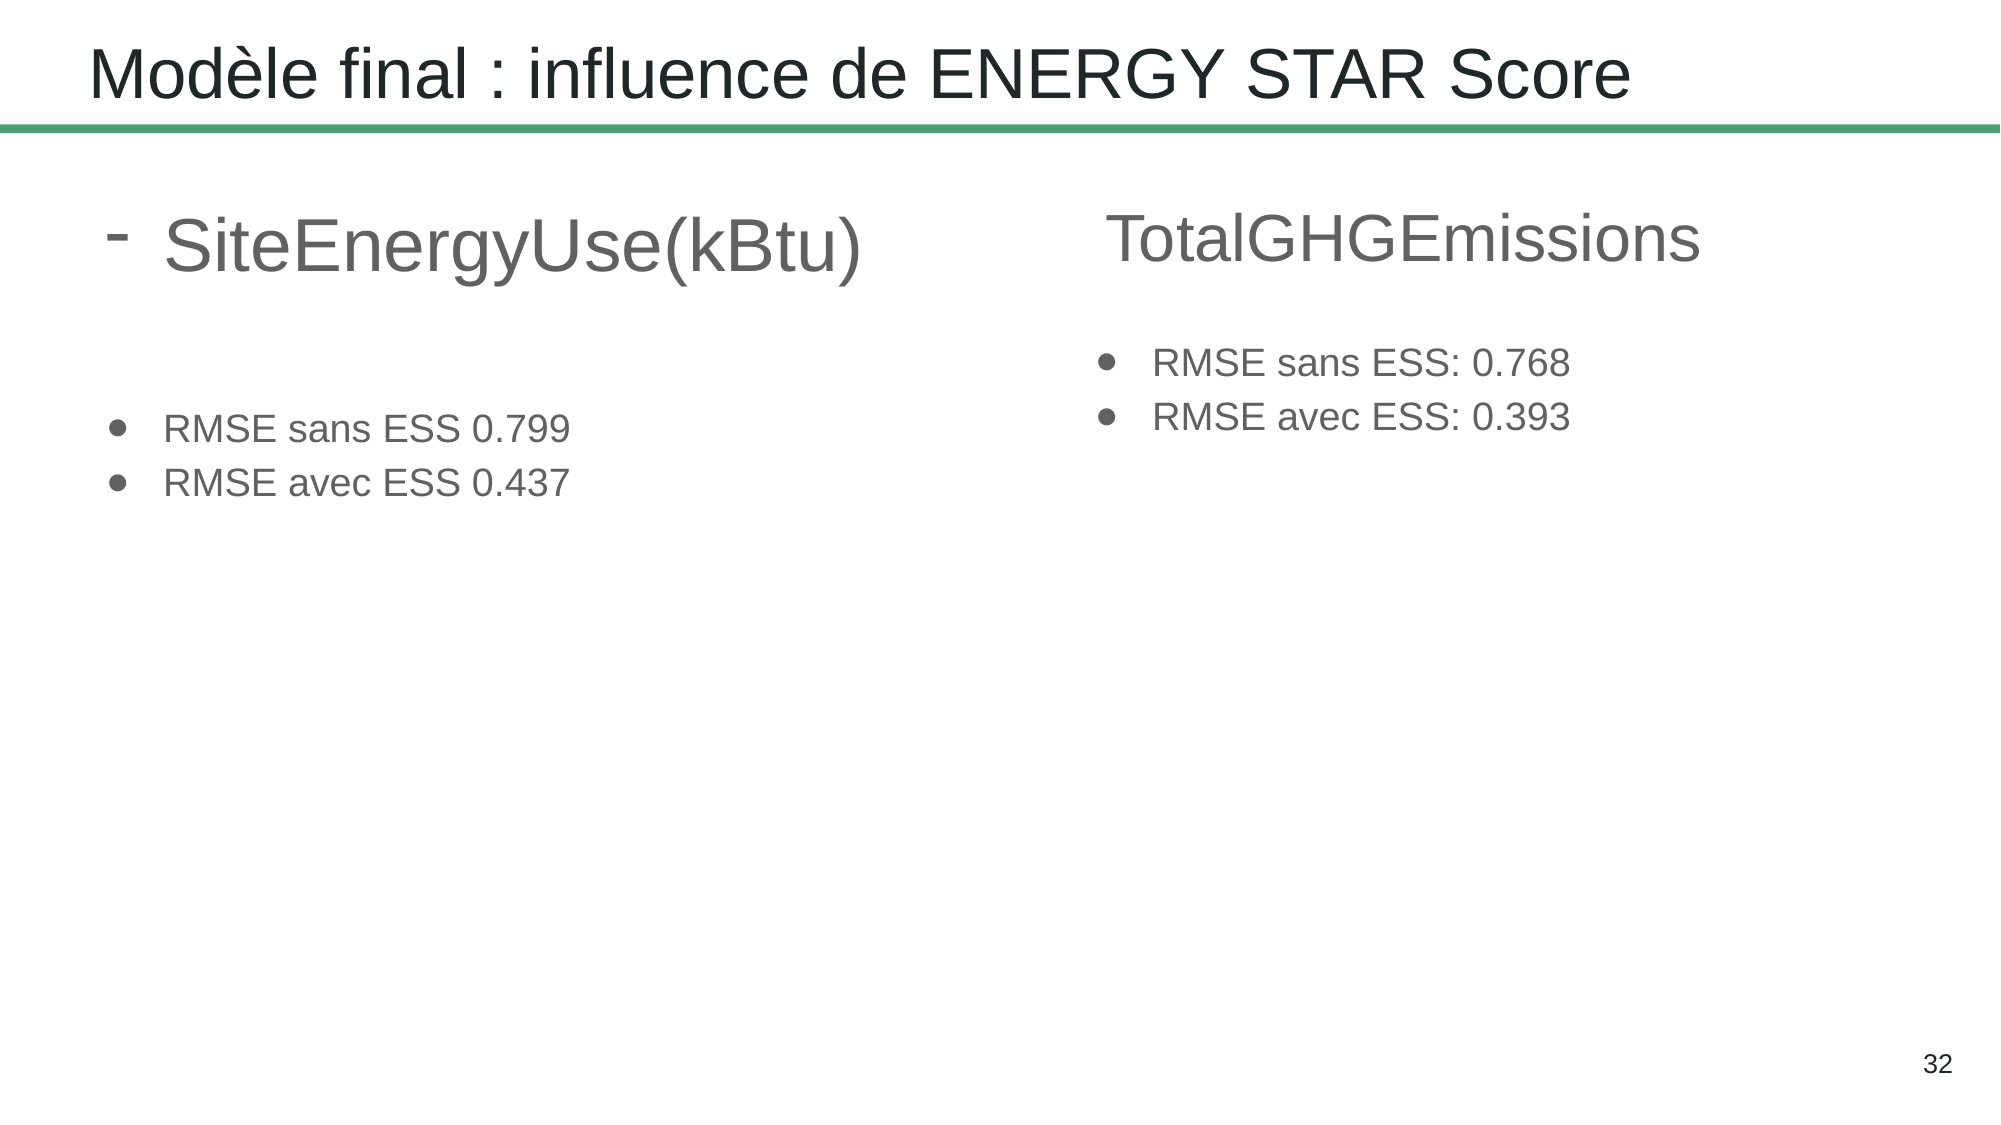

# Modèle final : influence de ENERGY STAR Score
SiteEnergyUse(kBtu)

RMSE sans ESS 0.799
RMSE avec ESS 0.437

 TotalGHGEmissions

RMSE sans ESS: 0.768
RMSE avec ESS: 0.393

32